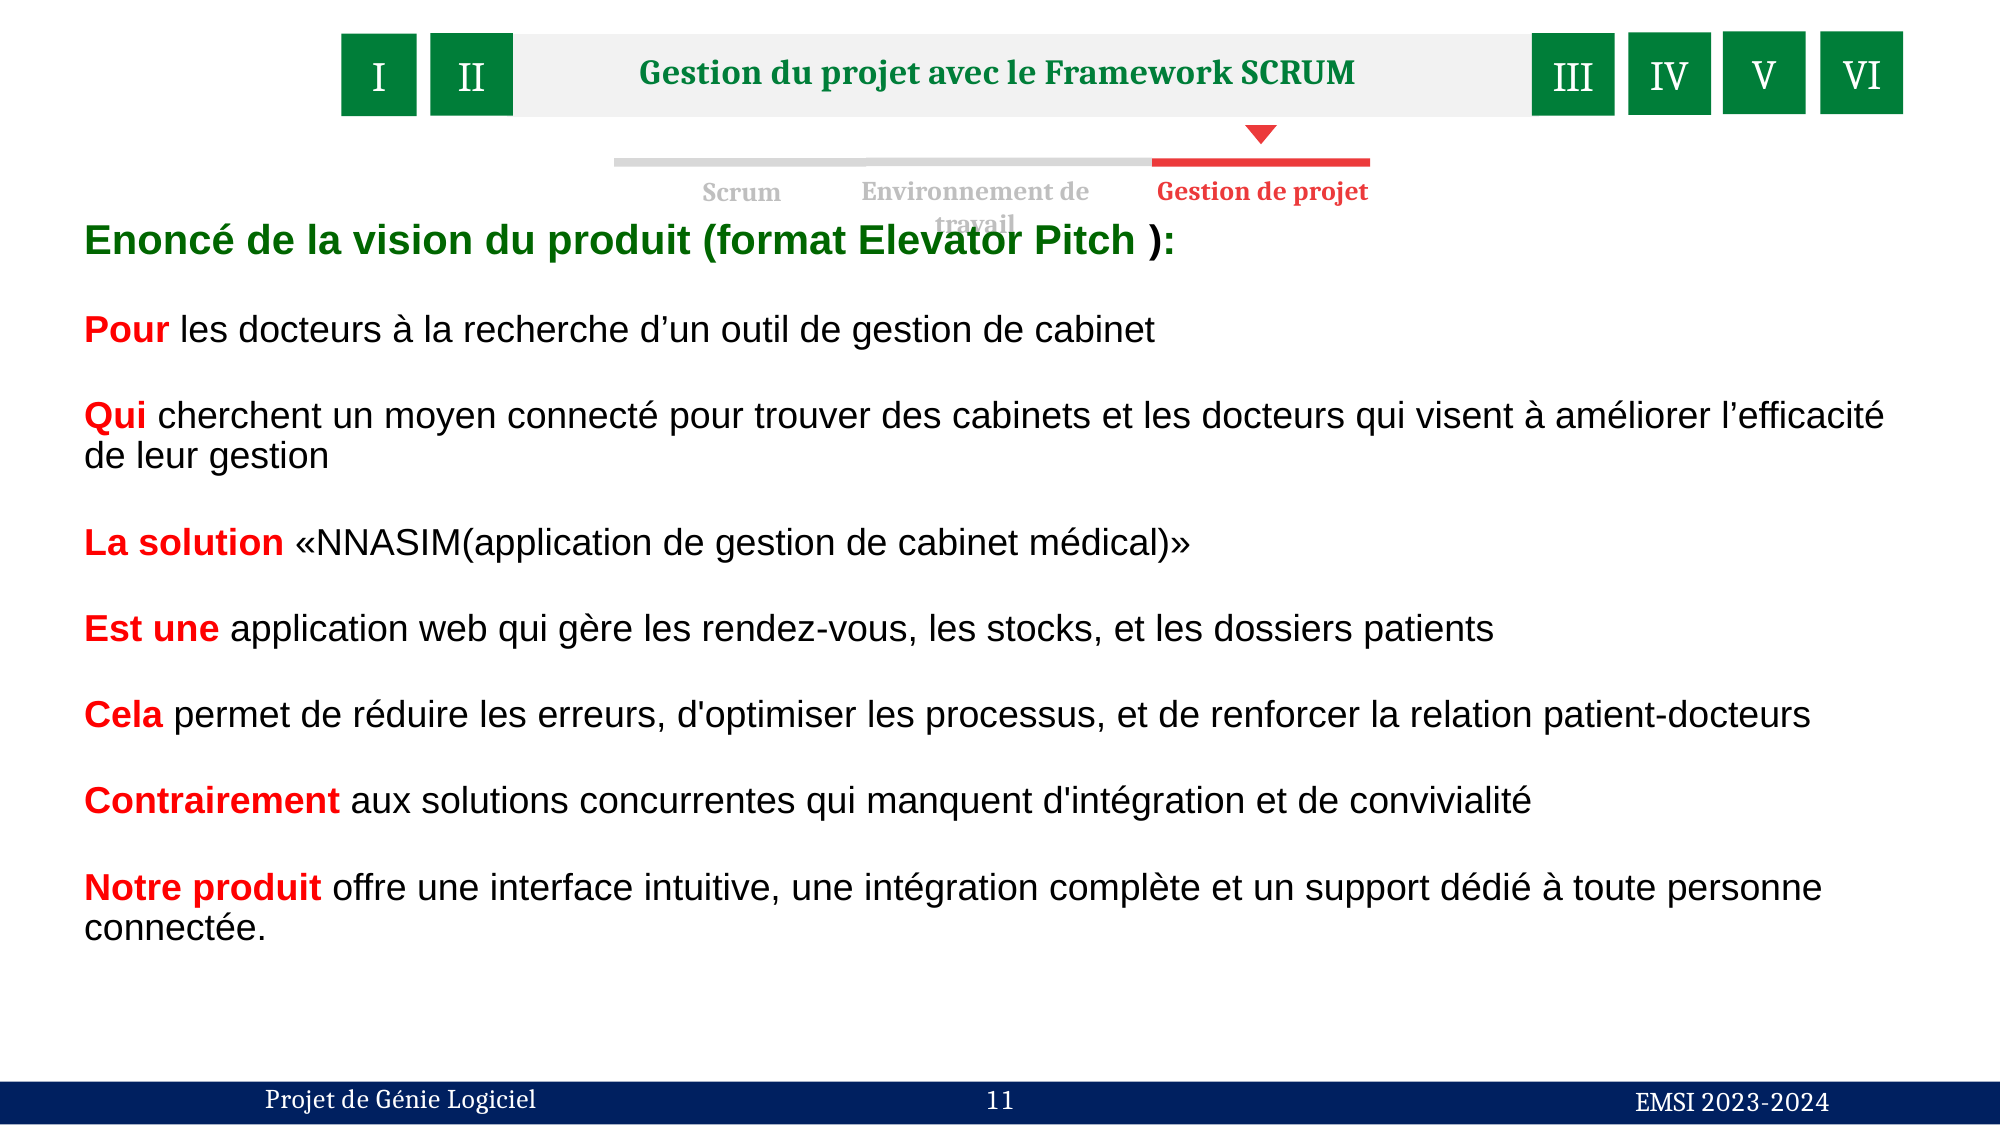

V
VI
IV
II
III
I

Gestion du projet avec le Framework SCRUM

Gestion de projet
Environnement de travail
Scrum
Enoncé de la vision du produit (format Elevator Pitch ):
Pour les docteurs à la recherche d’un outil de gestion de cabinet
Qui cherchent un moyen connecté pour trouver des cabinets et les docteurs qui visent à améliorer l’efficacité de leur gestion
La solution «NNASIM(application de gestion de cabinet médical)»
Est une application web qui gère les rendez-vous, les stocks, et les dossiers patients
Cela permet de réduire les erreurs, d'optimiser les processus, et de renforcer la relation patient-docteurs
Contrairement aux solutions concurrentes qui manquent d'intégration et de convivialité
Notre produit offre une interface intuitive, une intégration complète et un support dédié à toute personne connectée.
Projet de Génie Logiciel
11
EMSI 2023-2024